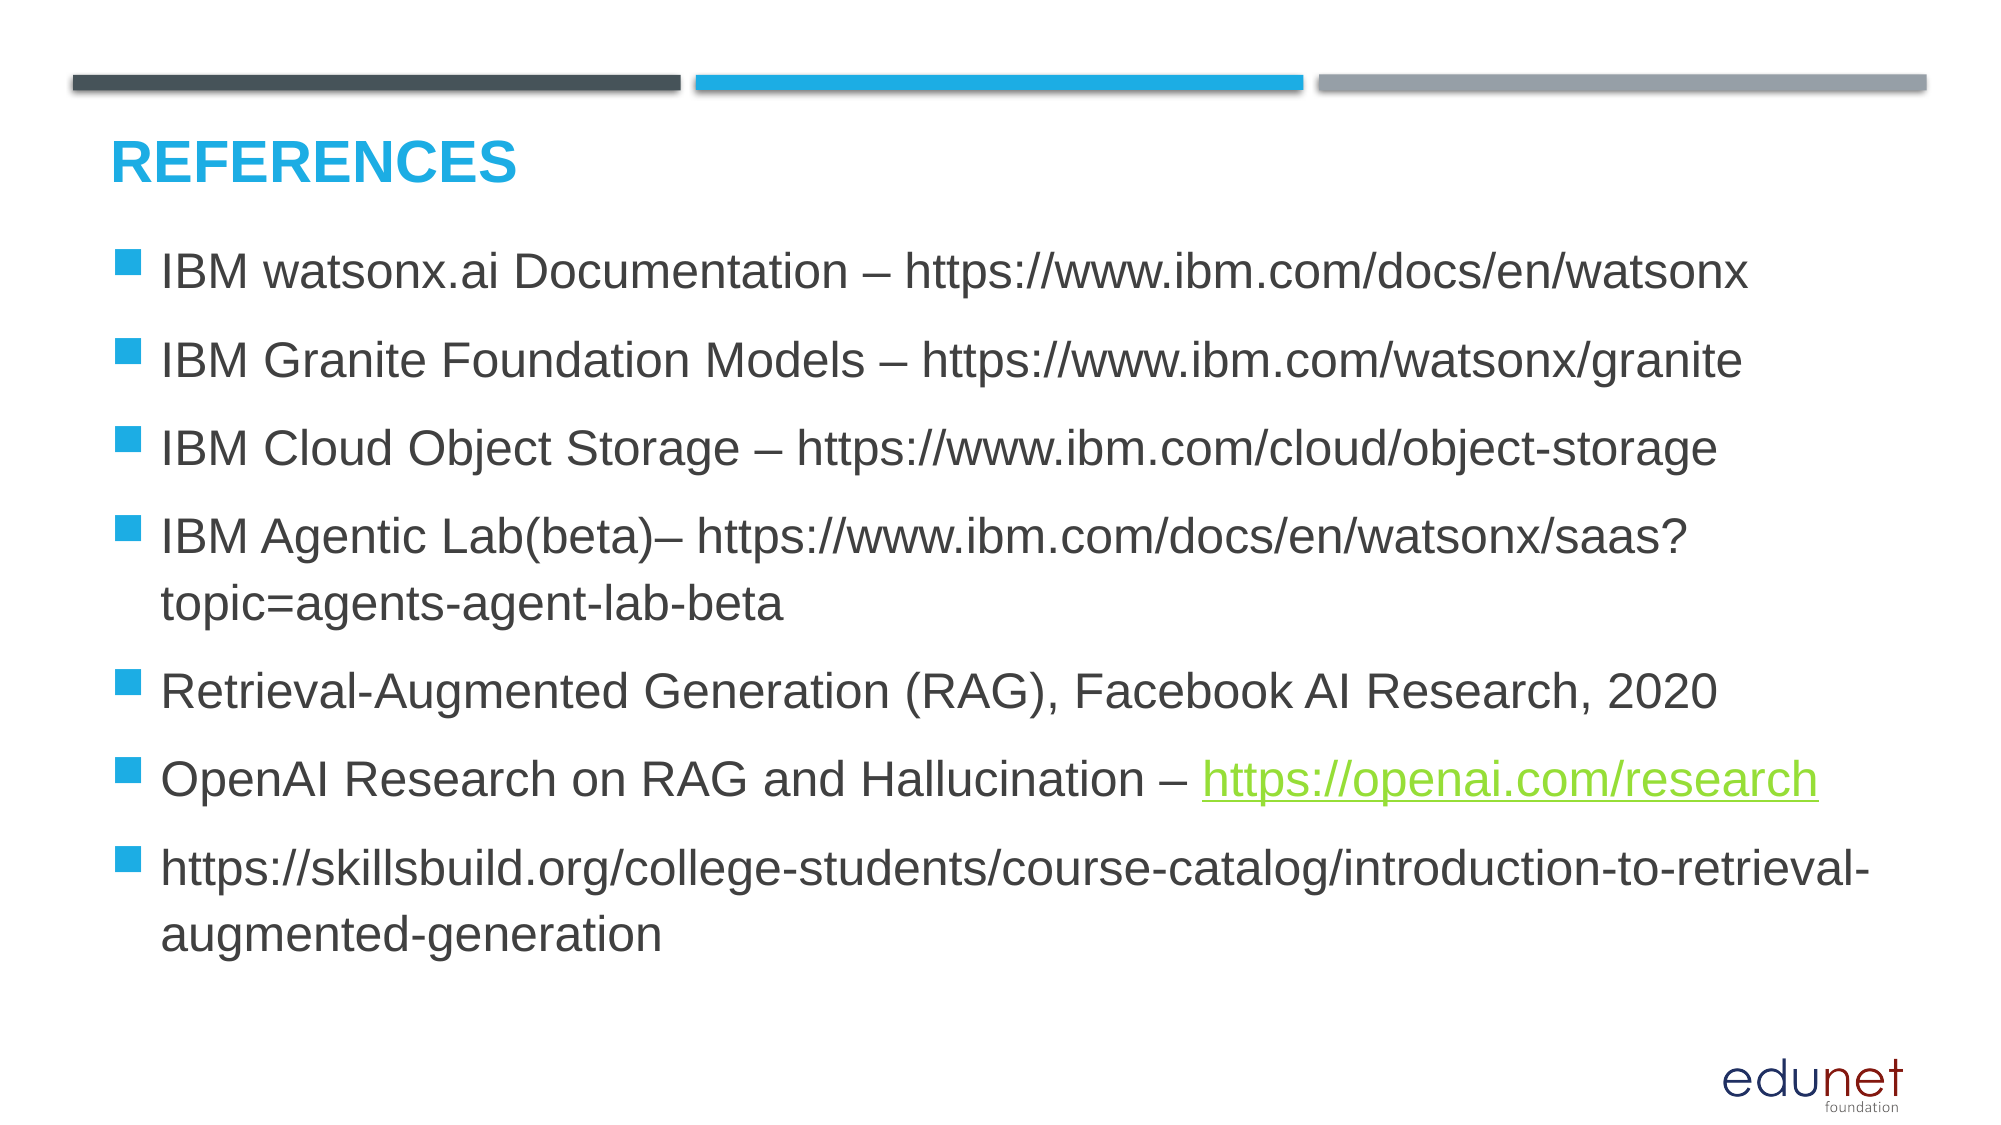

# References
IBM watsonx.ai Documentation – https://www.ibm.com/docs/en/watsonx
IBM Granite Foundation Models – https://www.ibm.com/watsonx/granite
IBM Cloud Object Storage – https://www.ibm.com/cloud/object-storage
IBM Agentic Lab(beta)– https://www.ibm.com/docs/en/watsonx/saas?topic=agents-agent-lab-beta
Retrieval-Augmented Generation (RAG), Facebook AI Research, 2020
OpenAI Research on RAG and Hallucination – https://openai.com/research
https://skillsbuild.org/college-students/course-catalog/introduction-to-retrieval-augmented-generation